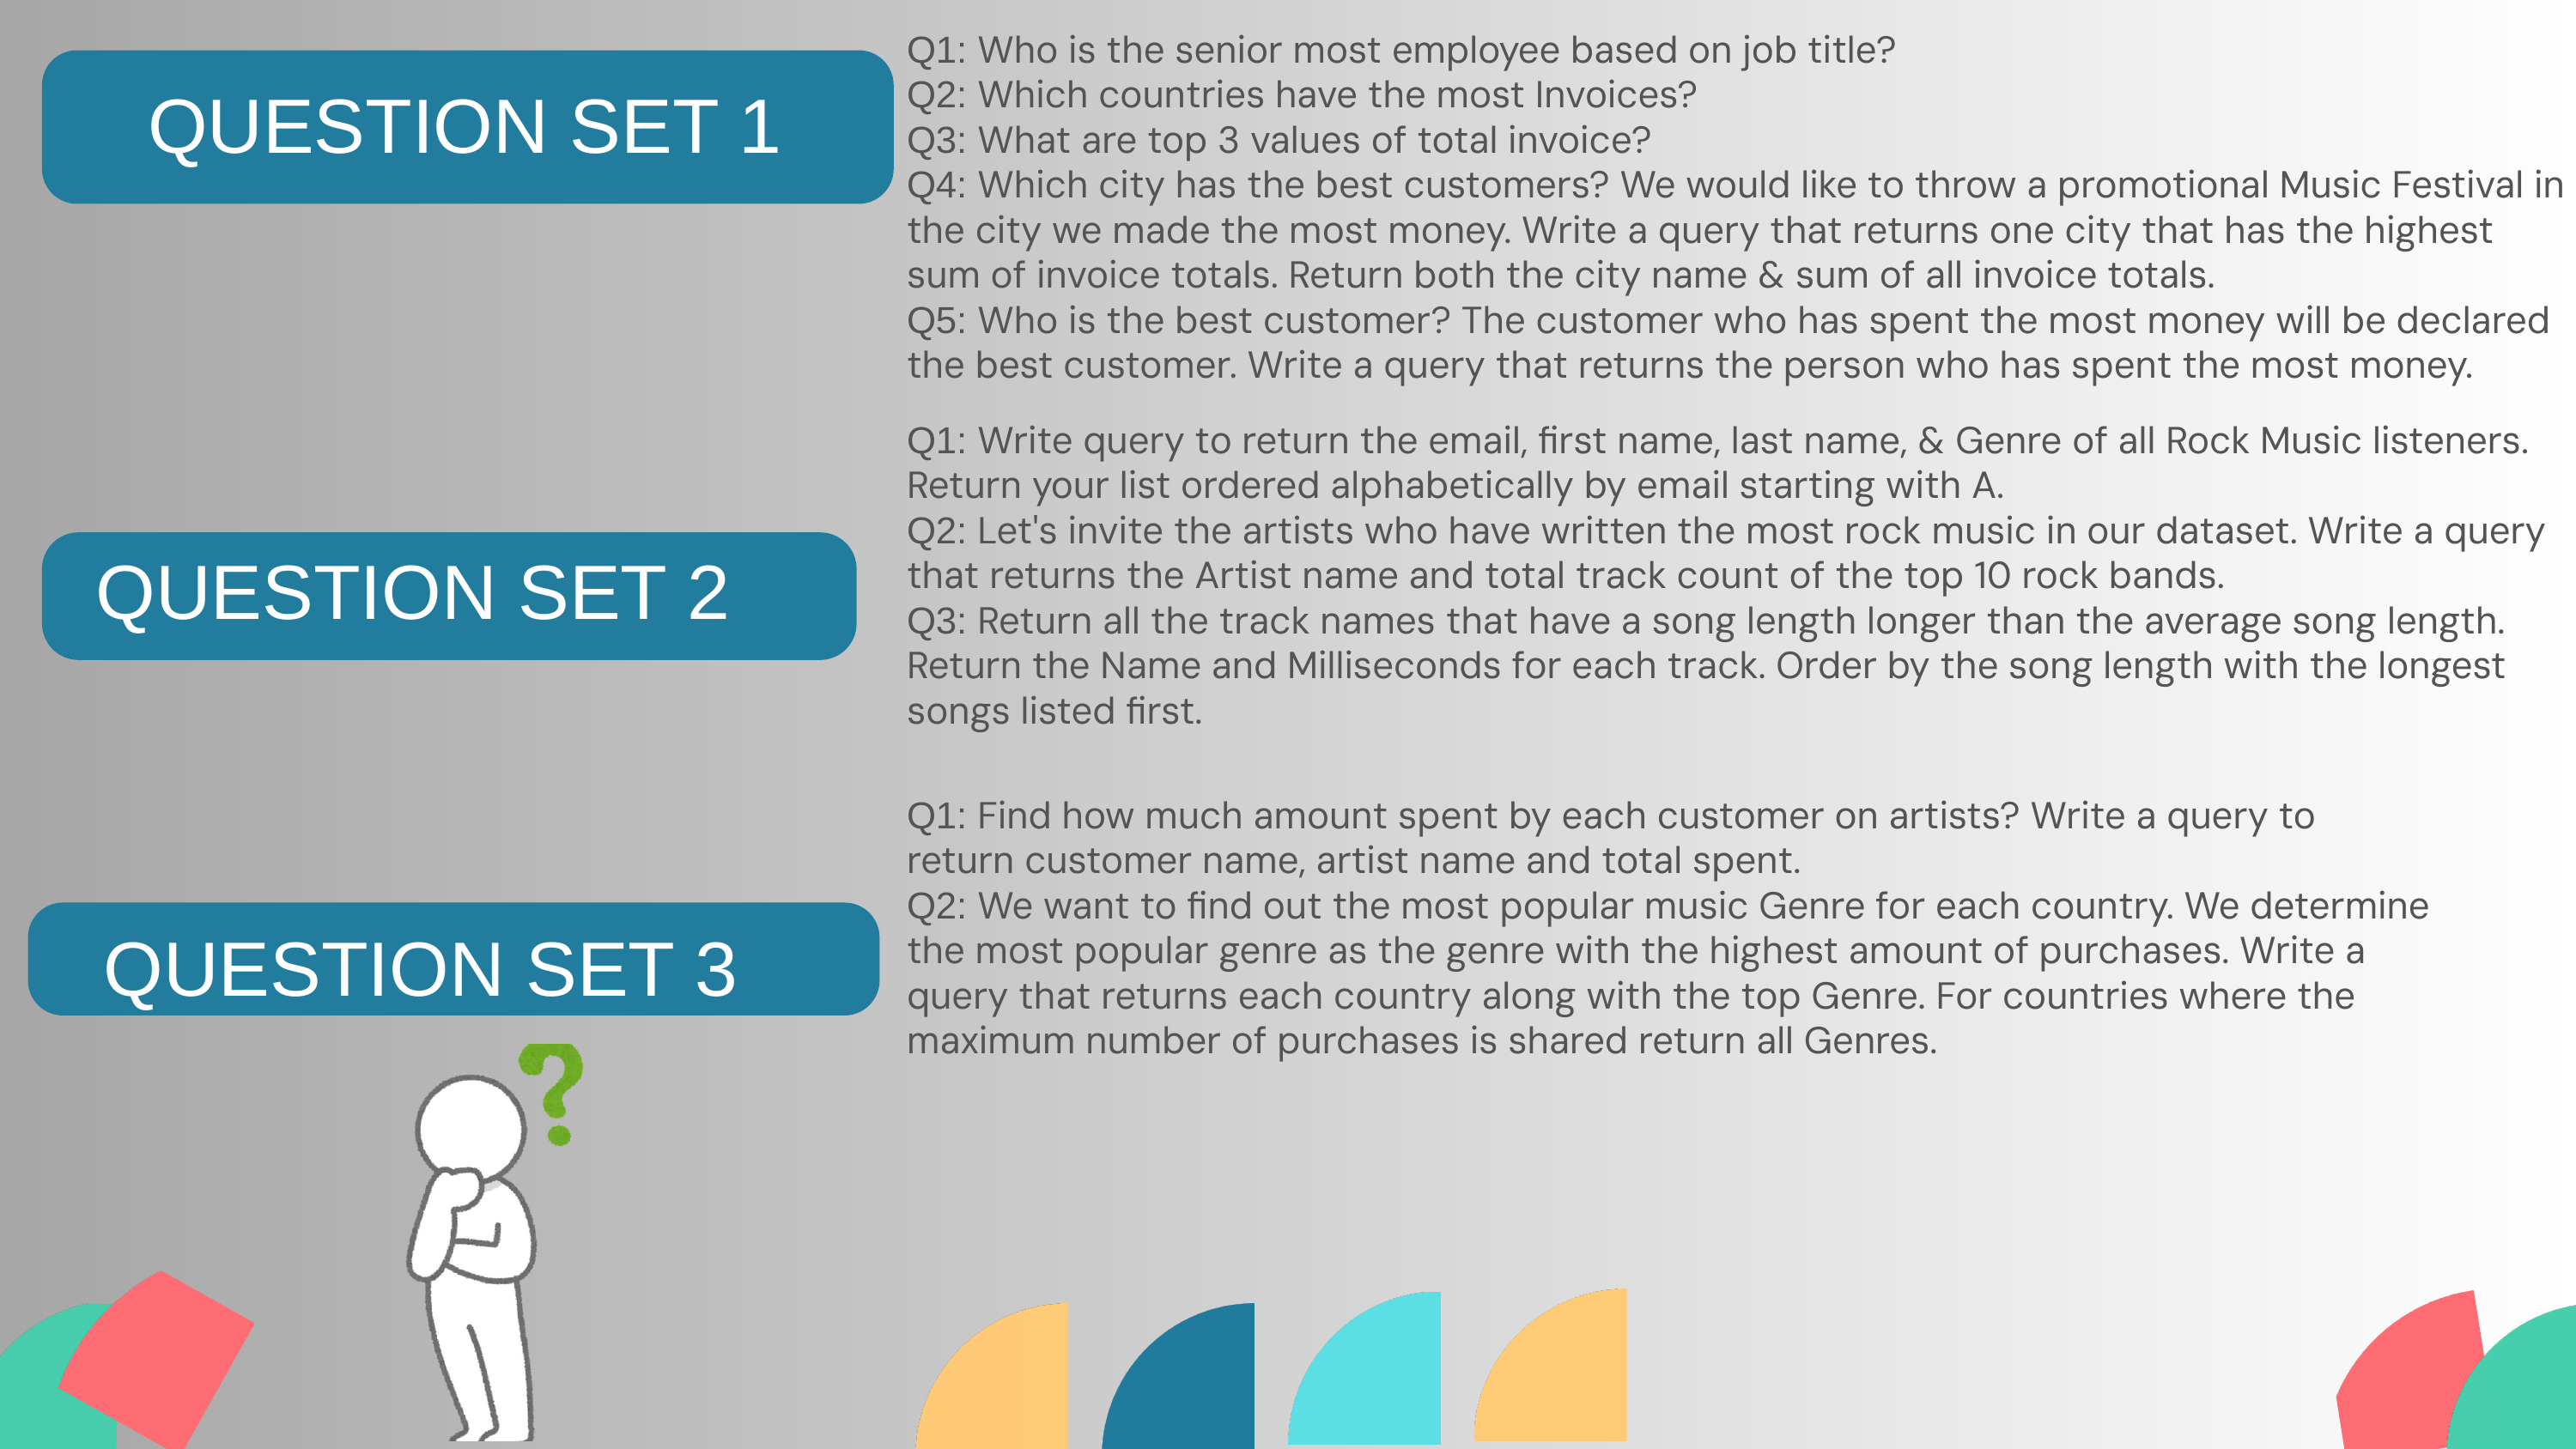

Q1: Who is the senior most employee based on job title?
Q2: Which countries have the most Invoices?
Q3: What are top 3 values of total invoice?
Q4: Which city has the best customers? We would like to throw a promotional Music Festival in the city we made the most money. Write a query that returns one city that has the highest sum of invoice totals. Return both the city name & sum of all invoice totals.
Q5: Who is the best customer? The customer who has spent the most money will be declared the best customer. Write a query that returns the person who has spent the most money.

QUESTION SET 1
Q1: Write query to return the email, first name, last name, & Genre of all Rock Music listeners. Return your list ordered alphabetically by email starting with A.
Q2: Let's invite the artists who have written the most rock music in our dataset. Write a query that returns the Artist name and total track count of the top 10 rock bands.
Q3: Return all the track names that have a song length longer than the average song length. Return the Name and Milliseconds for each track. Order by the song length with the longest songs listed first.

QUESTION SET 2
Q1: Find how much amount spent by each customer on artists? Write a query to return customer name, artist name and total spent.
Q2: We want to find out the most popular music Genre for each country. We determine the most popular genre as the genre with the highest amount of purchases. Write a query that returns each country along with the top Genre. For countries where the maximum number of purchases is shared return all Genres.

QUESTION SET 3